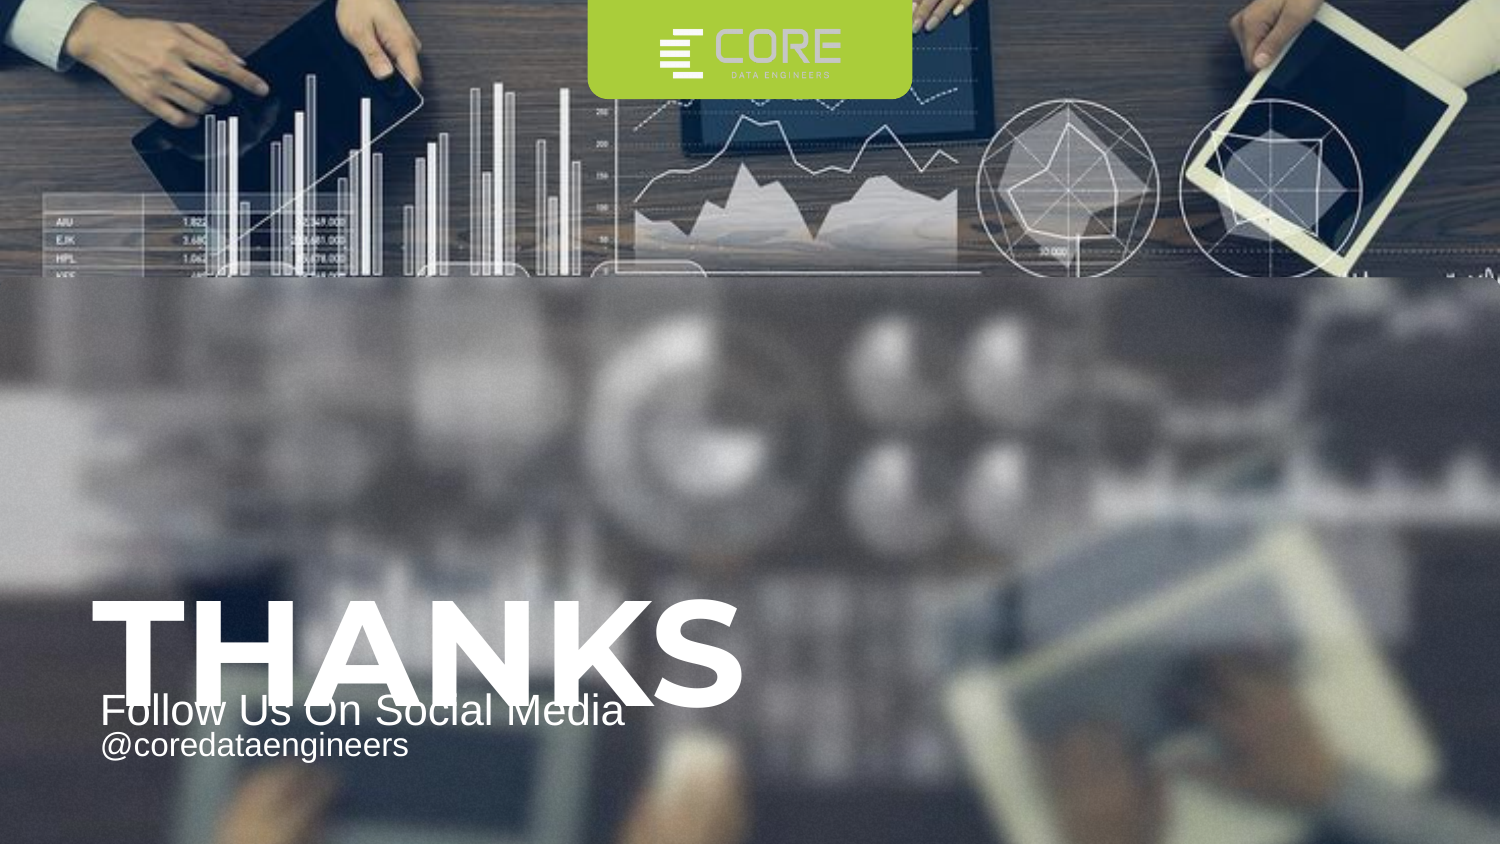

THANKS
Follow Us On Social Media
@coredataengineers